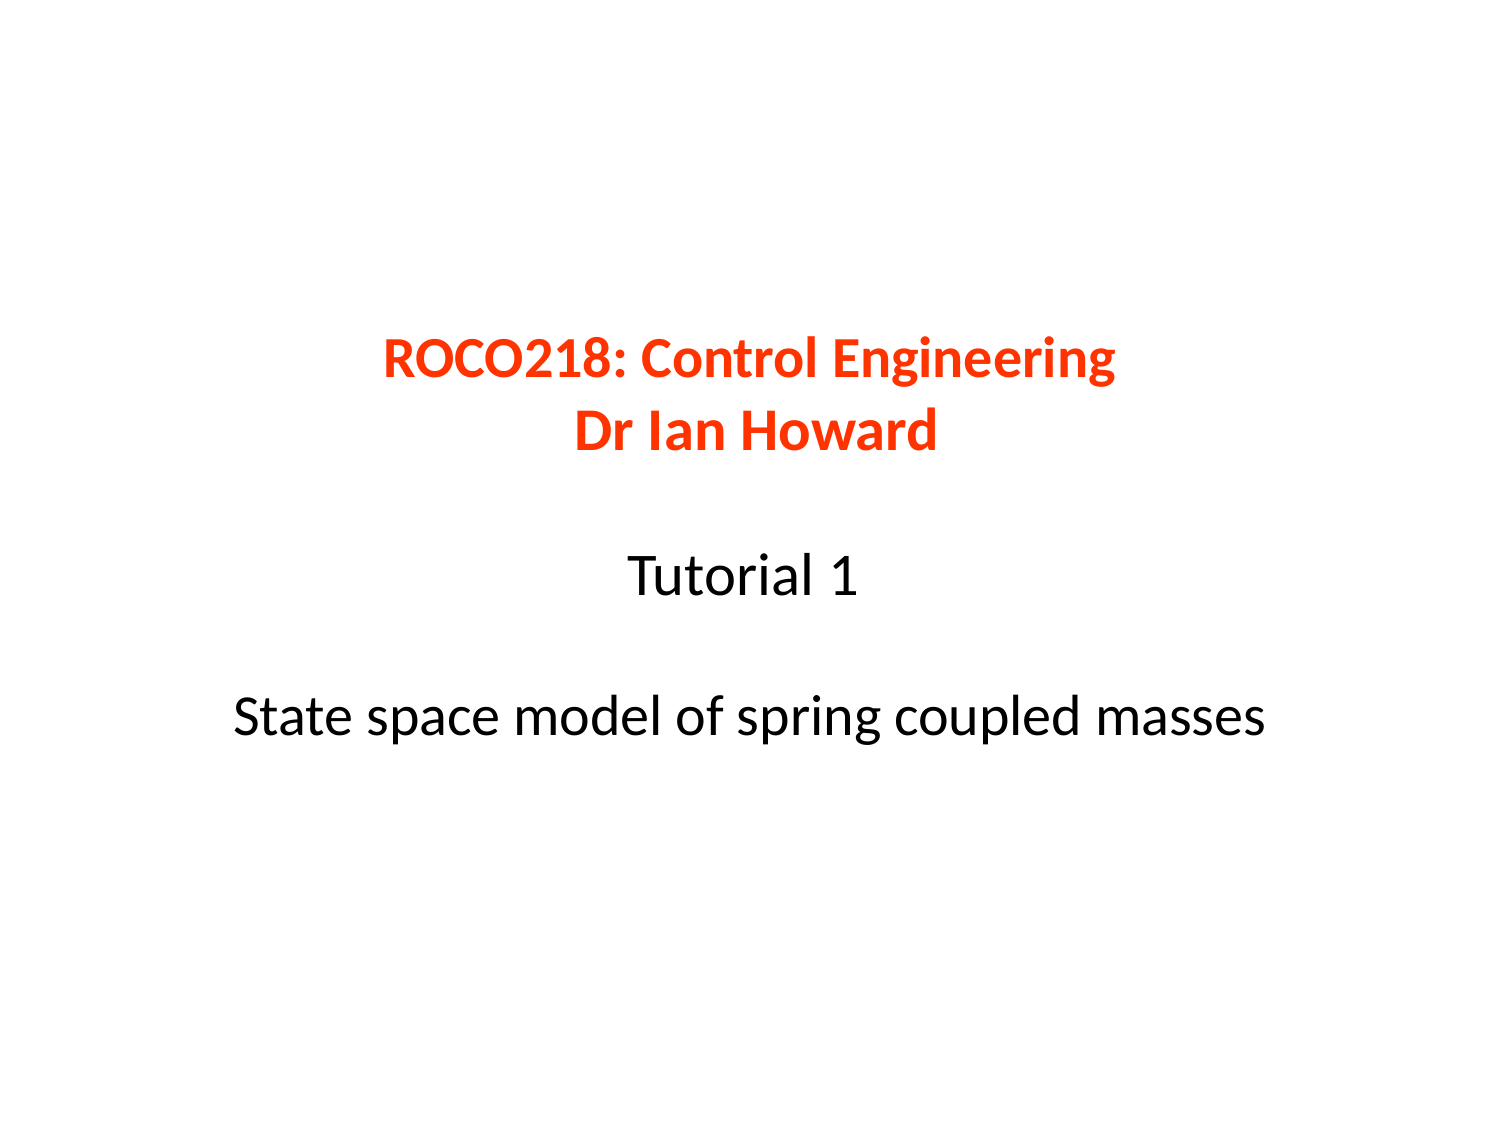

# ROCO218: Control Engineering Dr Ian Howard Tutorial 1 State space model of spring coupled masses